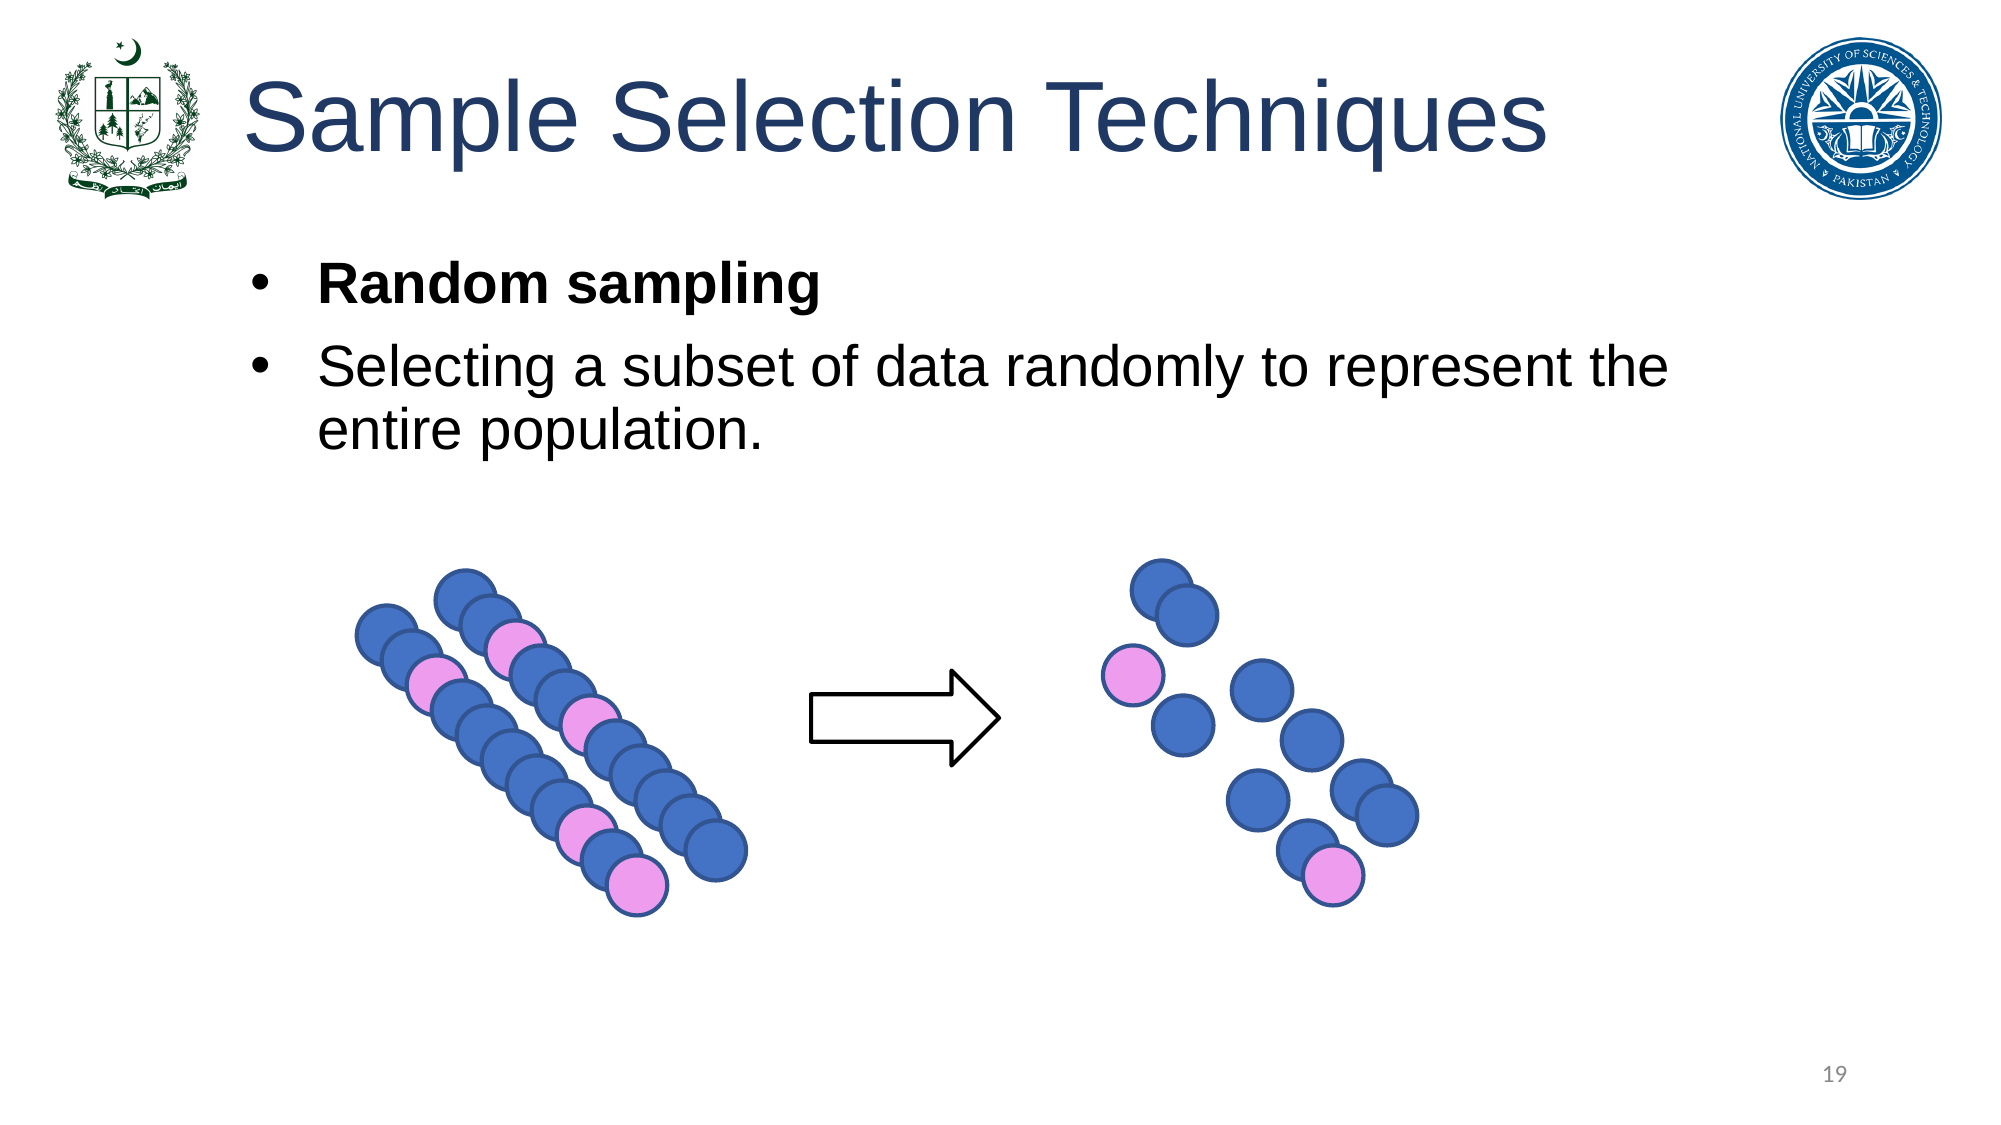

# Sample Selection Techniques
Random sampling
Selecting a subset of data randomly to represent the entire population.

19